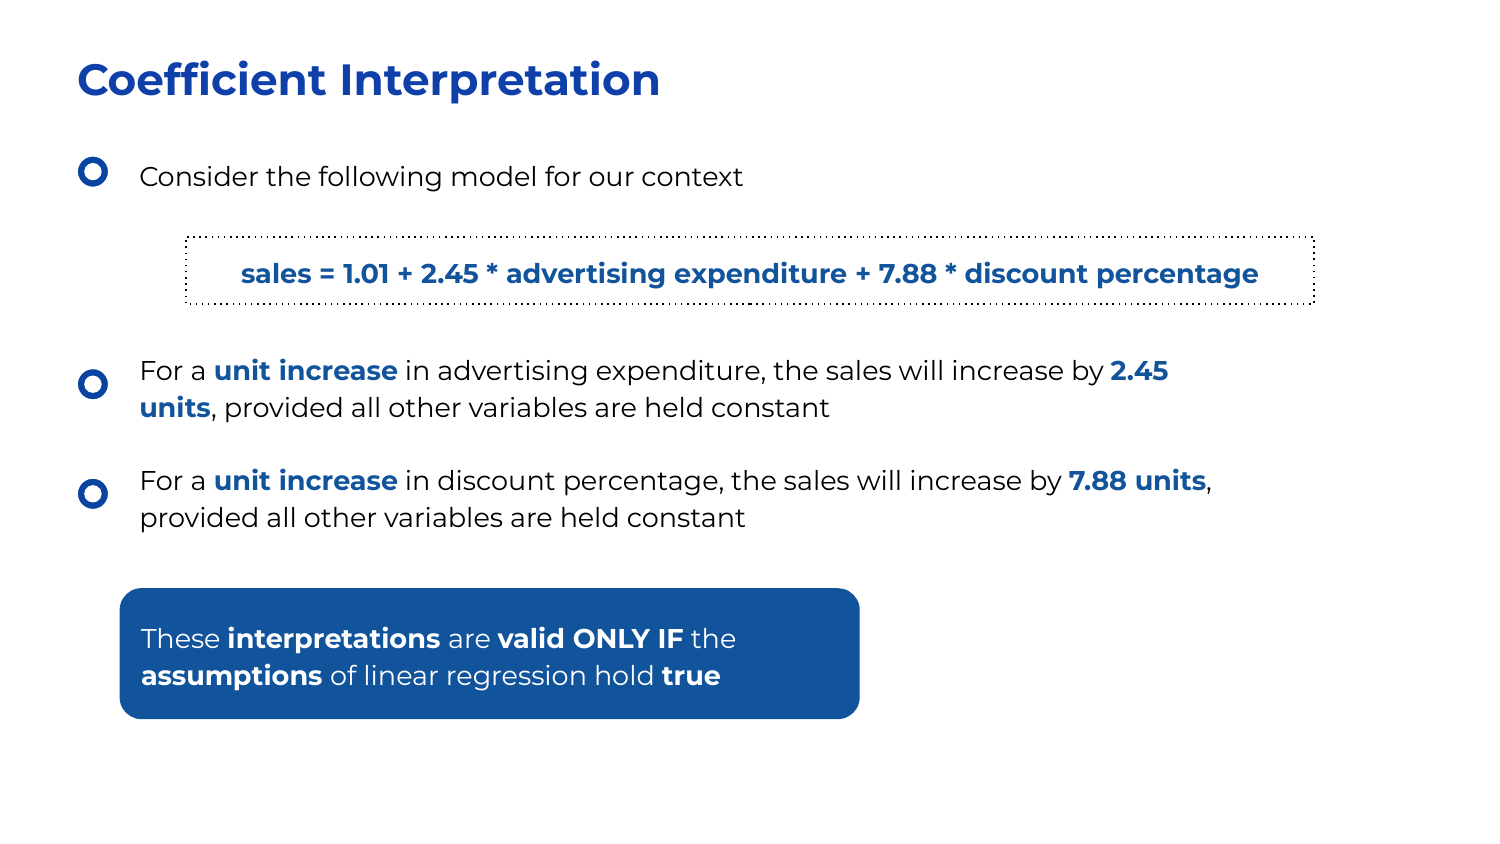

Coefficient Interpretation
Consider the following model for our context

sales = 1.01 + 2.45 * advertising expenditure + 7.88 * discount percentage
For a unit increase in advertising expenditure, the sales will increase by 2.45 units, provided all other variables are held constant

For a unit increase in discount percentage, the sales will increase by 7.88 units, provided all other variables are held constant

These interpretations are valid ONLY IF the assumptions of linear regression hold true